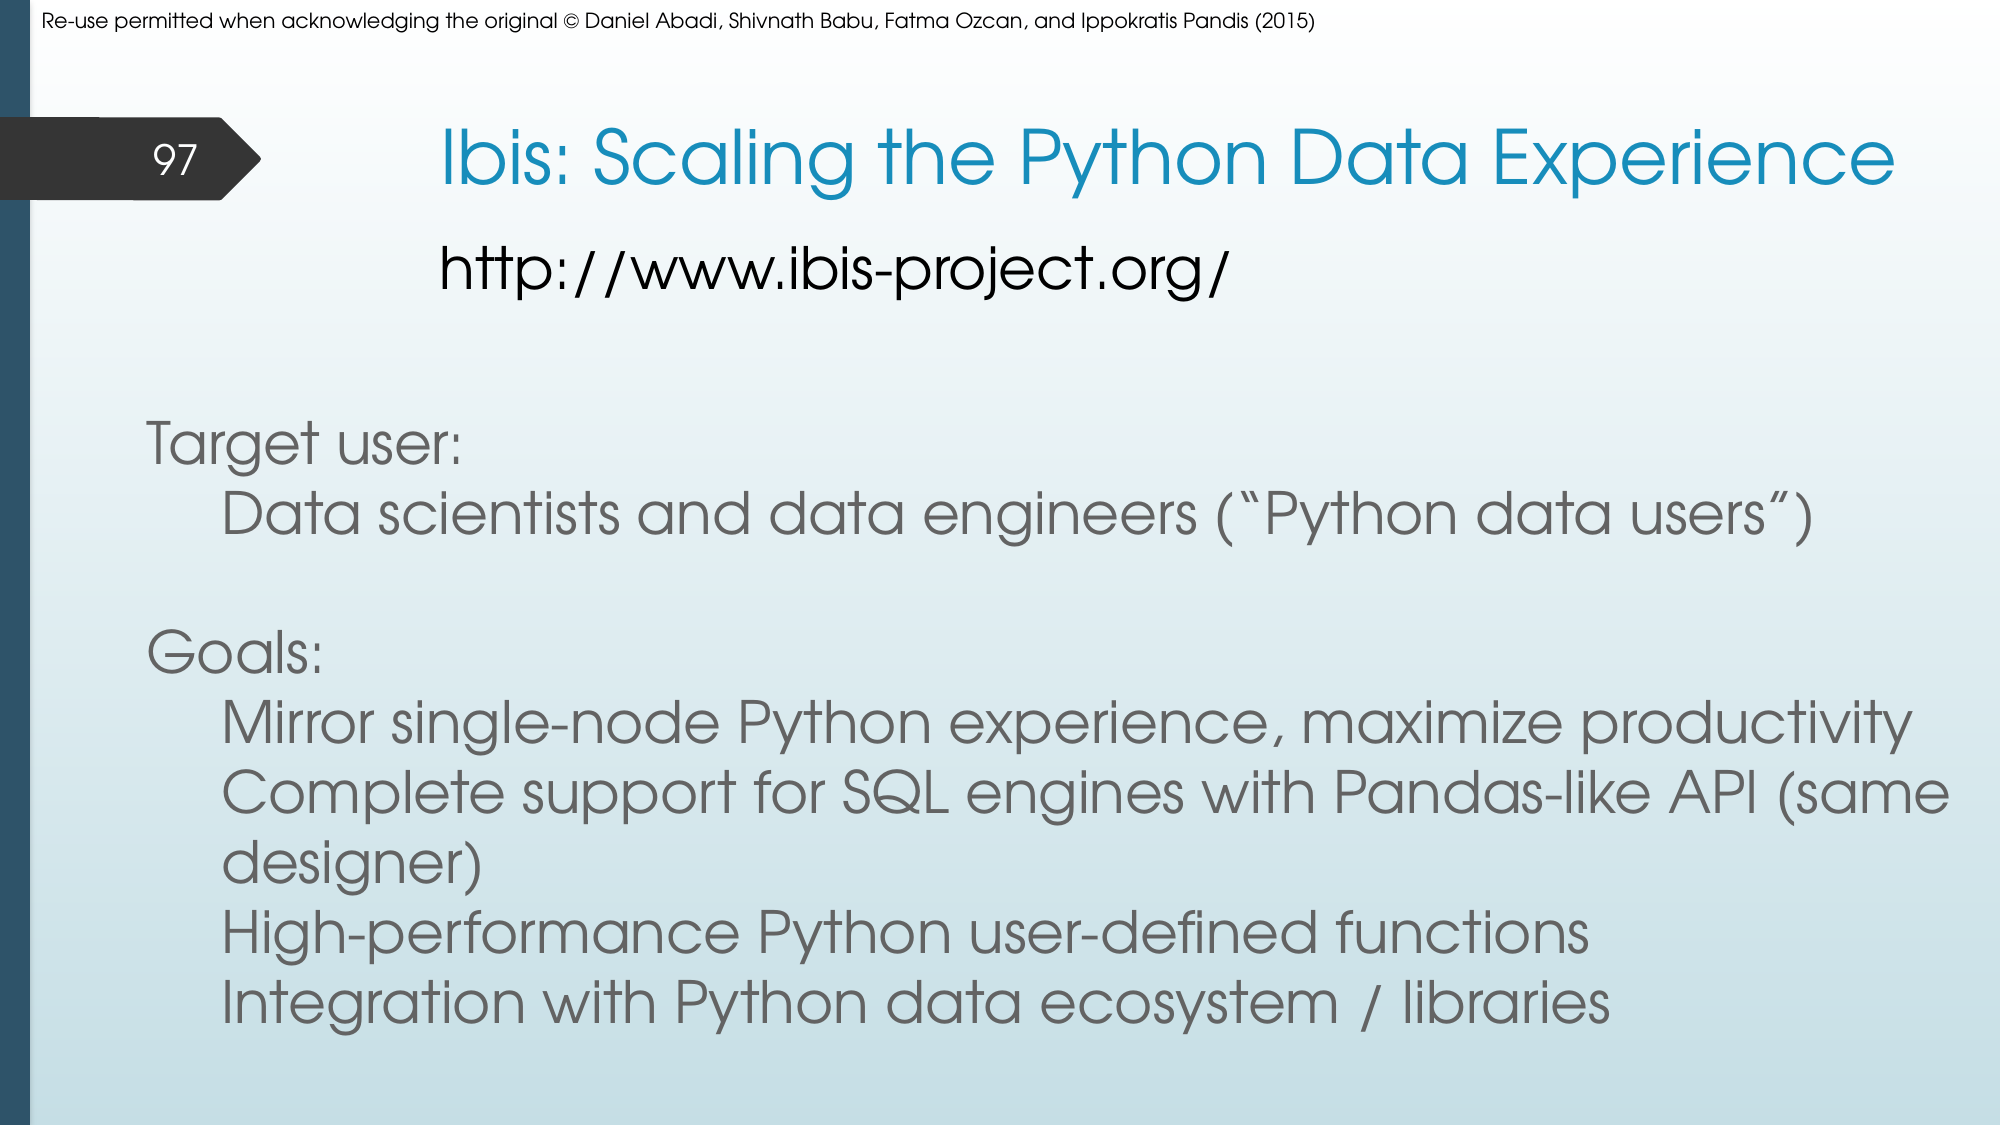

# Ibis: Scaling the Python Data Experience
97
http://www.ibis-project.org/
Target user:
Data scientists and data engineers (“Python data users”)

Goals:
Mirror single-node Python experience, maximize productivity
Complete support for SQL engines with Pandas-like API (same designer)
High-performance Python user-defined functions
Integration with Python data ecosystem / libraries